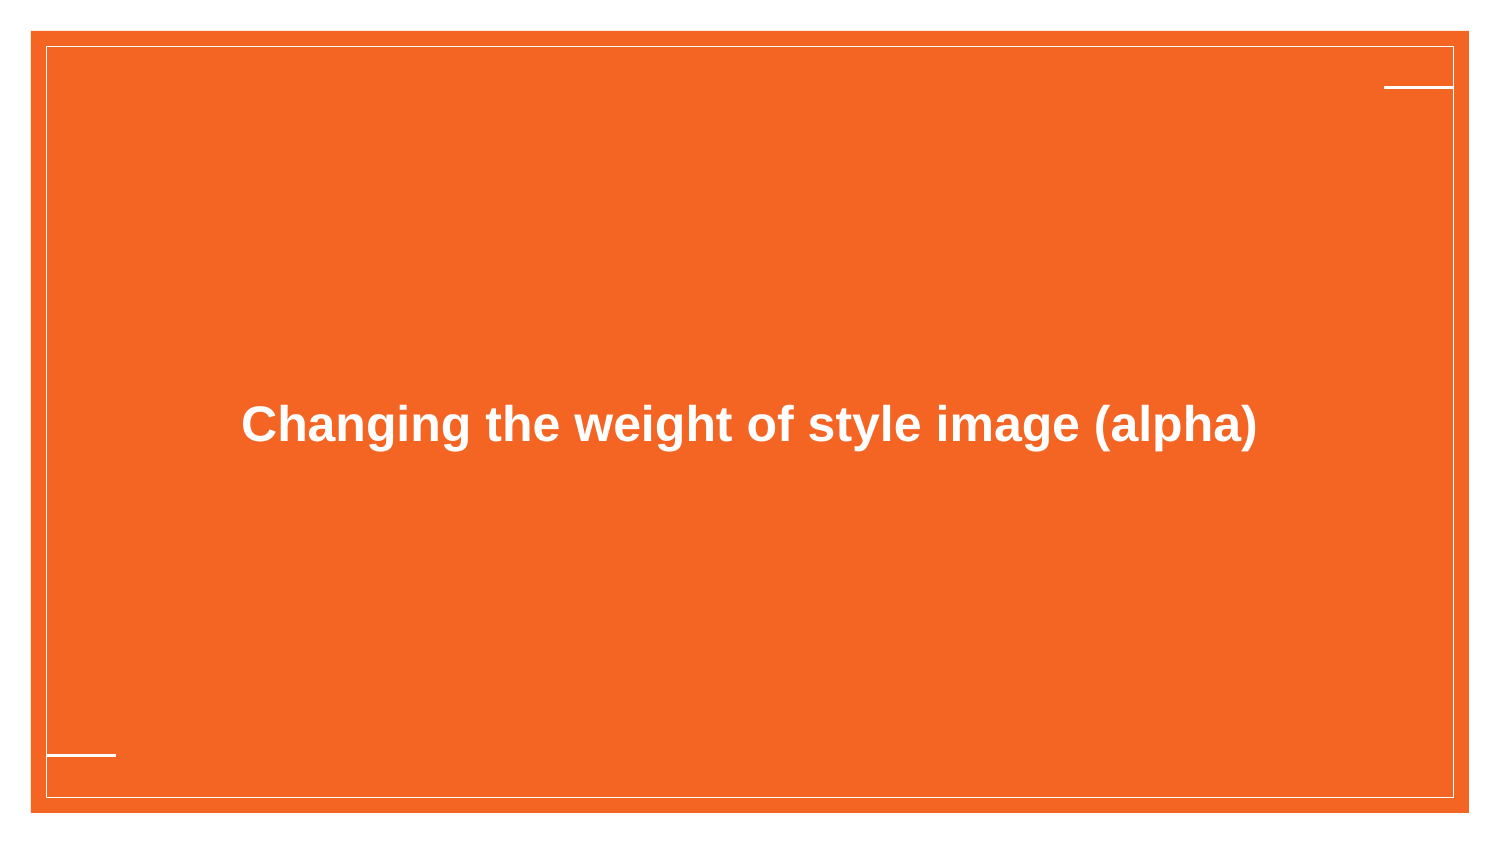

Changing the weight of style image (alpha)